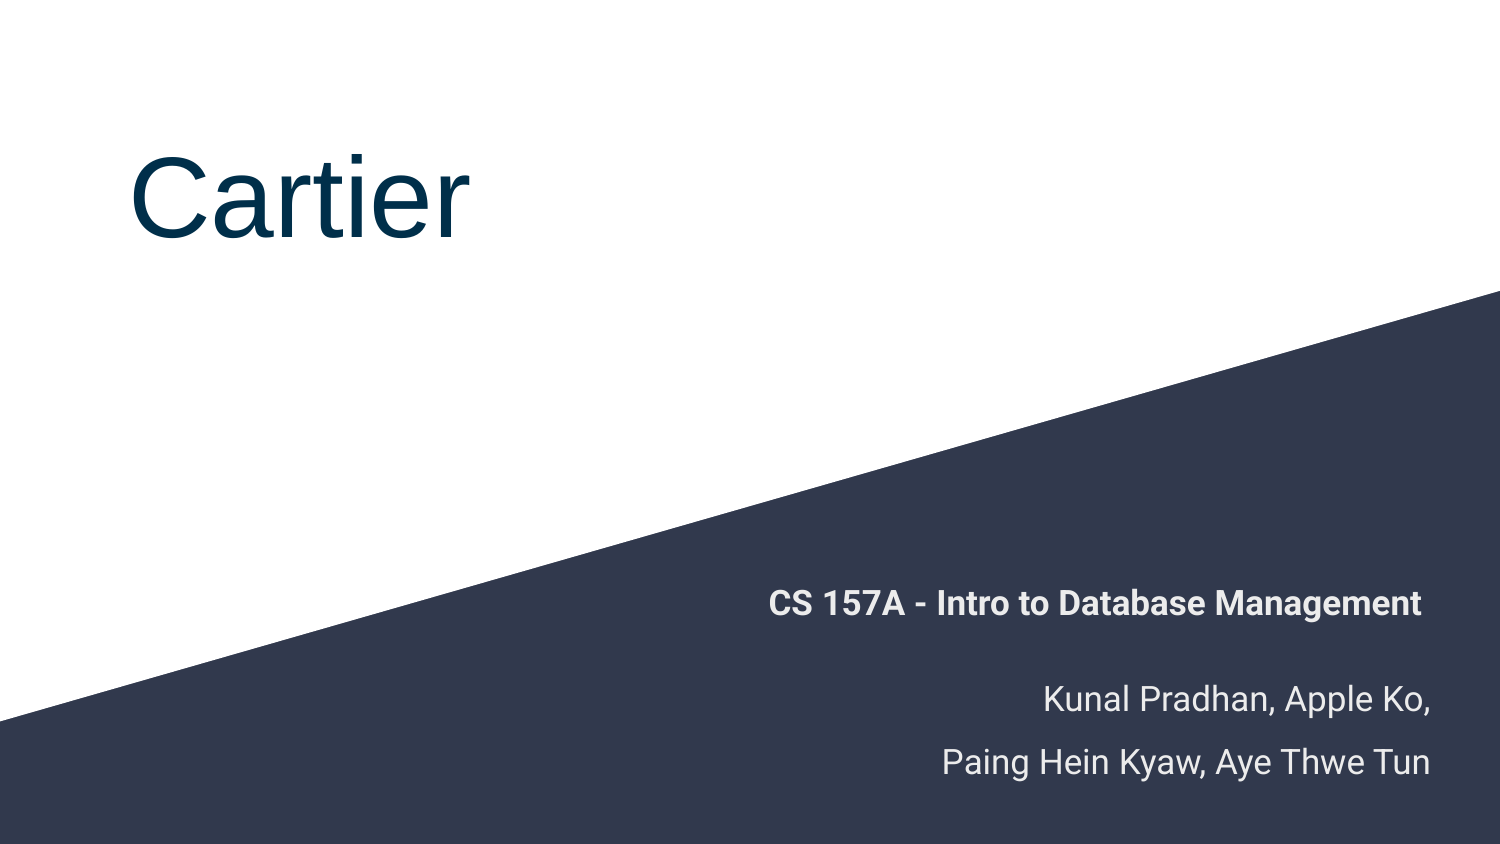

# Cartier
CS 157A - Intro to Database Management

Kunal Pradhan, Apple Ko,
Paing Hein Kyaw, Aye Thwe Tun